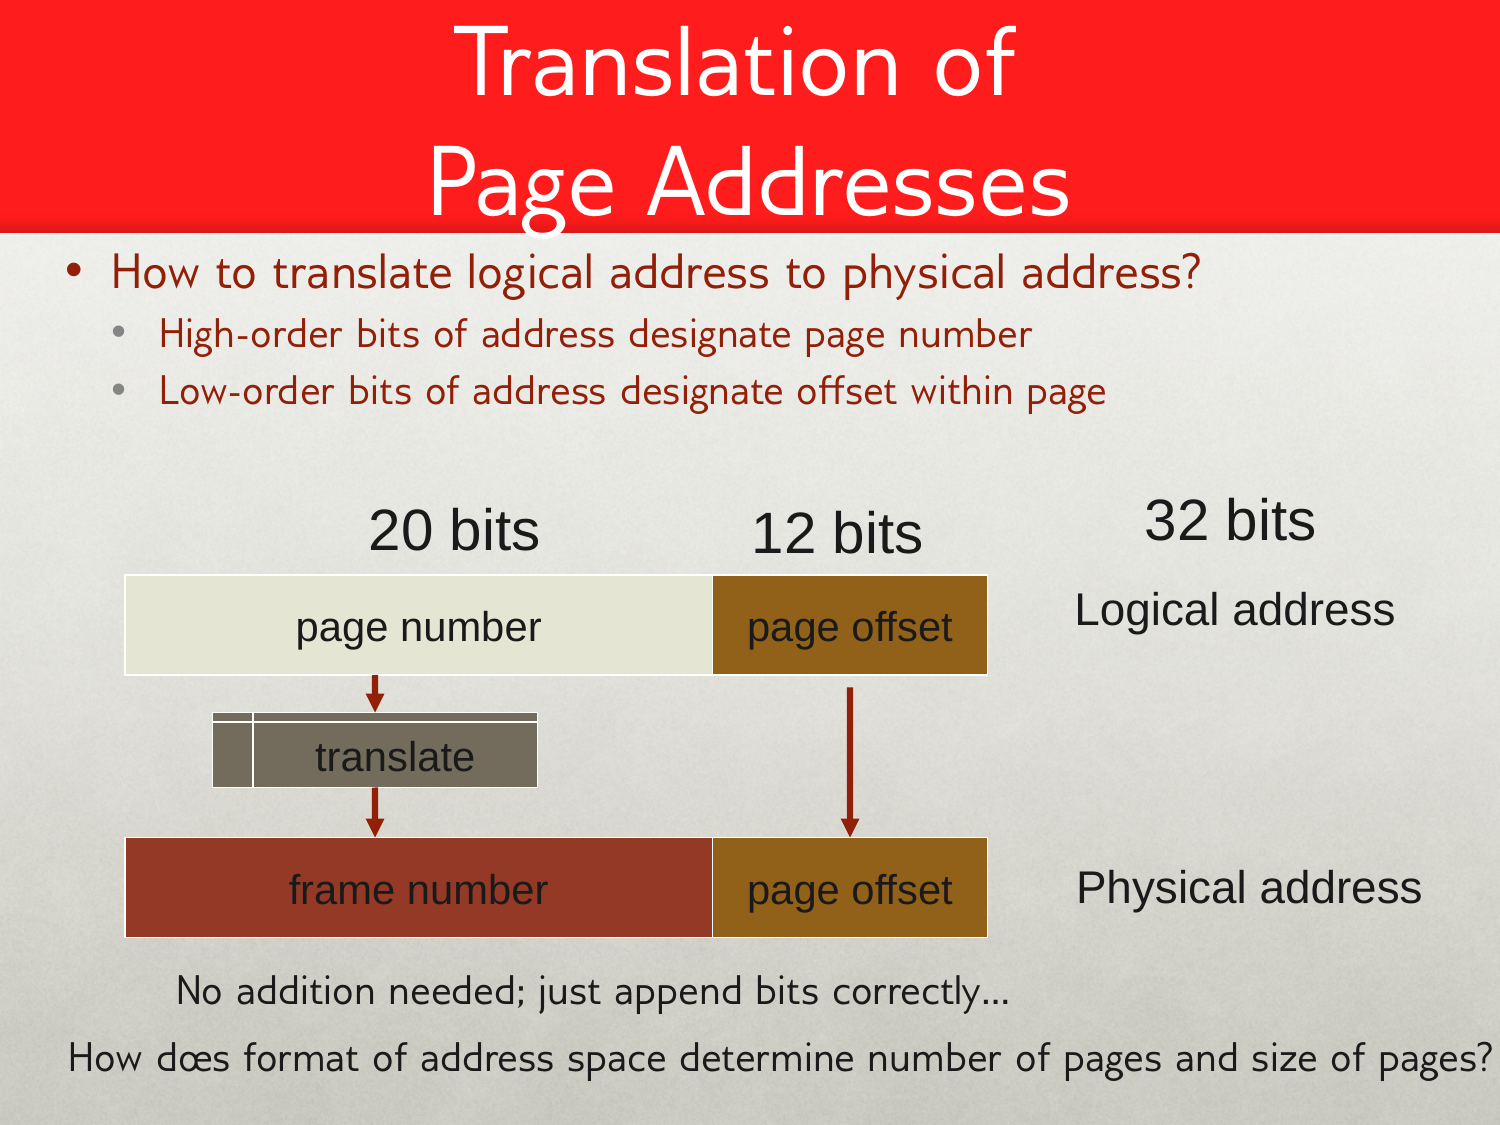

# Translation of Page Addresses
How to translate logical address to physical address?
High-order bits of address designate page number
Low-order bits of address designate offset within page

32 bits
20 bits
12 bits
Logical address
page number
page offset

translate

frame number
page offset
Physical address
No addition needed; just append bits correctly…
How does format of address space determine number of pages and size of pages?